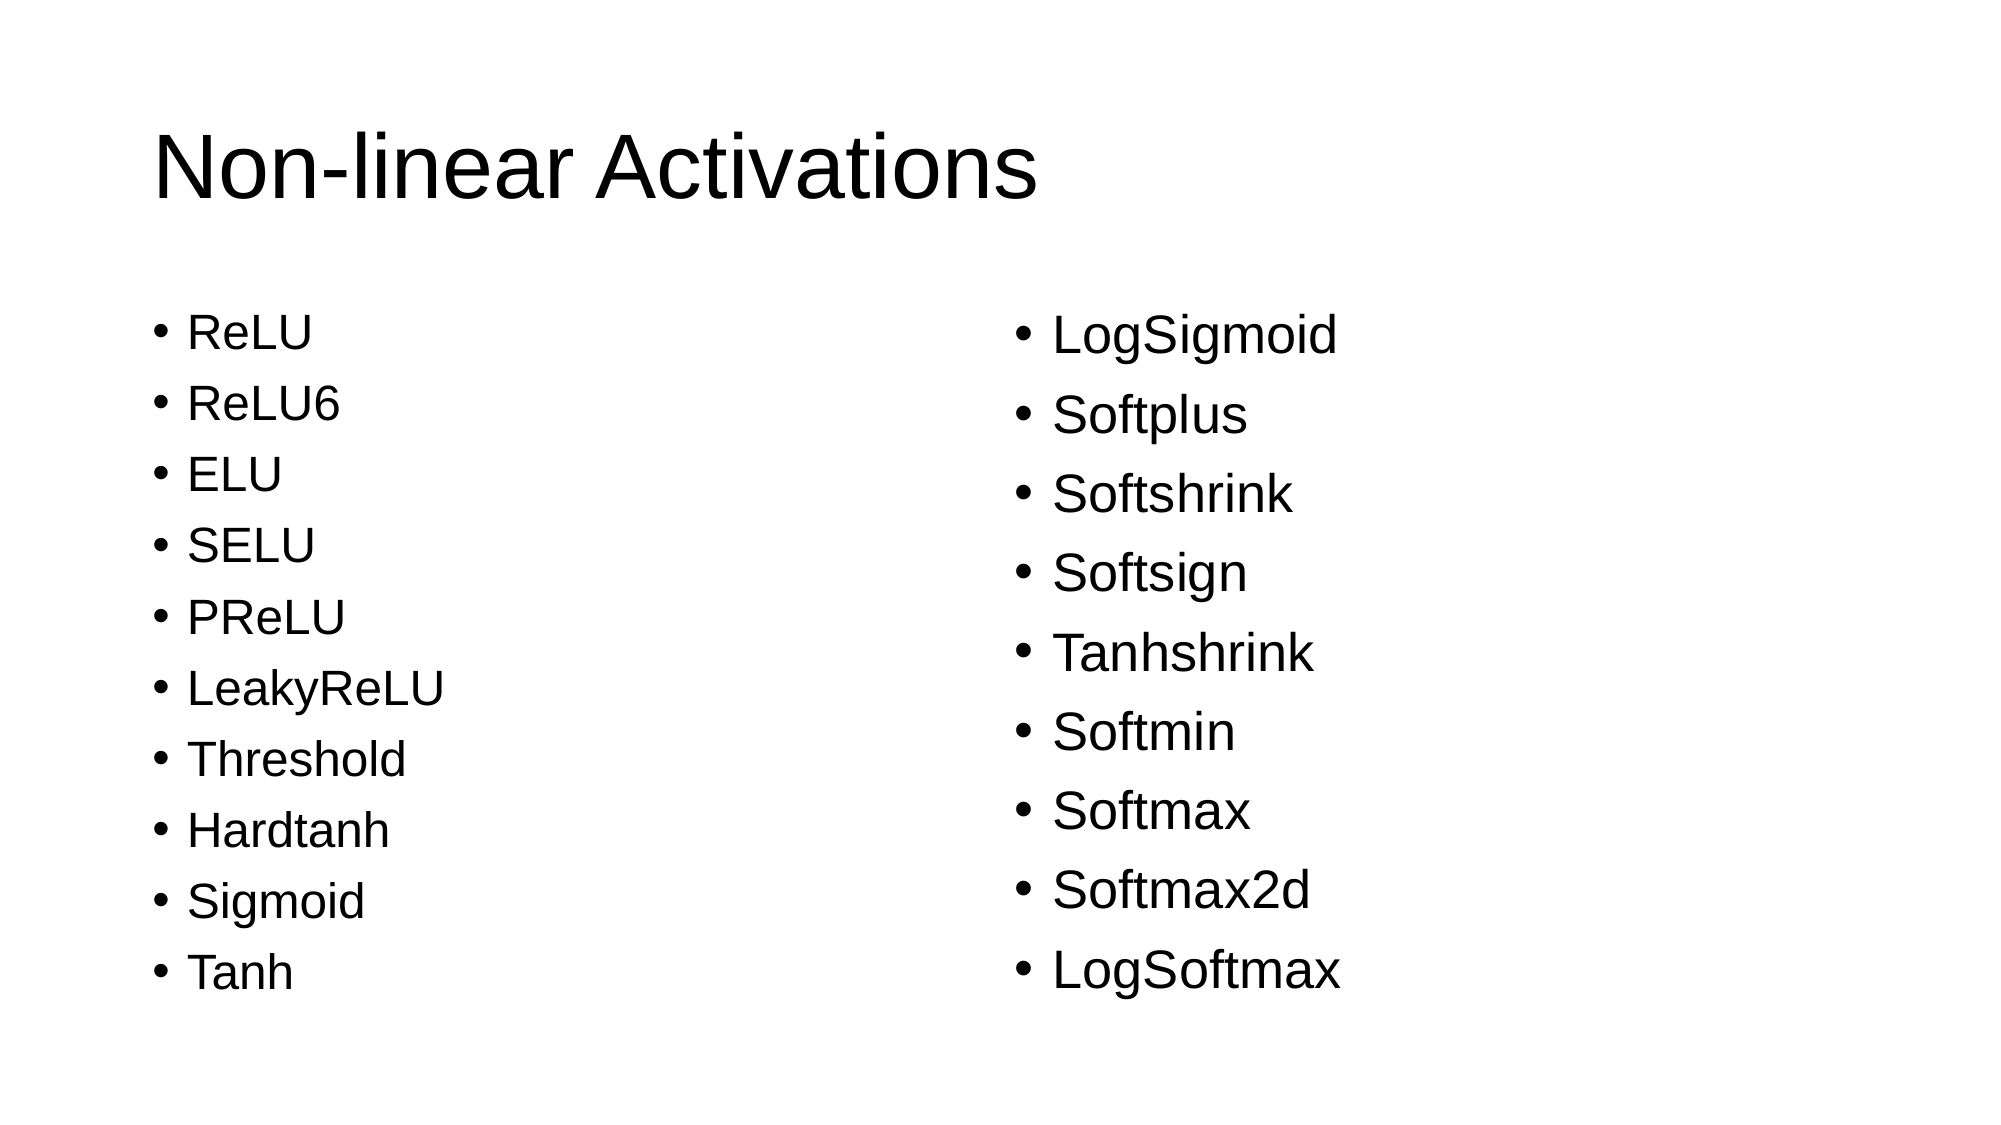

# Non-linear Activations
ReLU
ReLU6
ELU
SELU
PReLU
LeakyReLU
Threshold
Hardtanh
Sigmoid
Tanh
LogSigmoid
Softplus
Softshrink
Softsign
Tanhshrink
Softmin
Softmax
Softmax2d
LogSoftmax